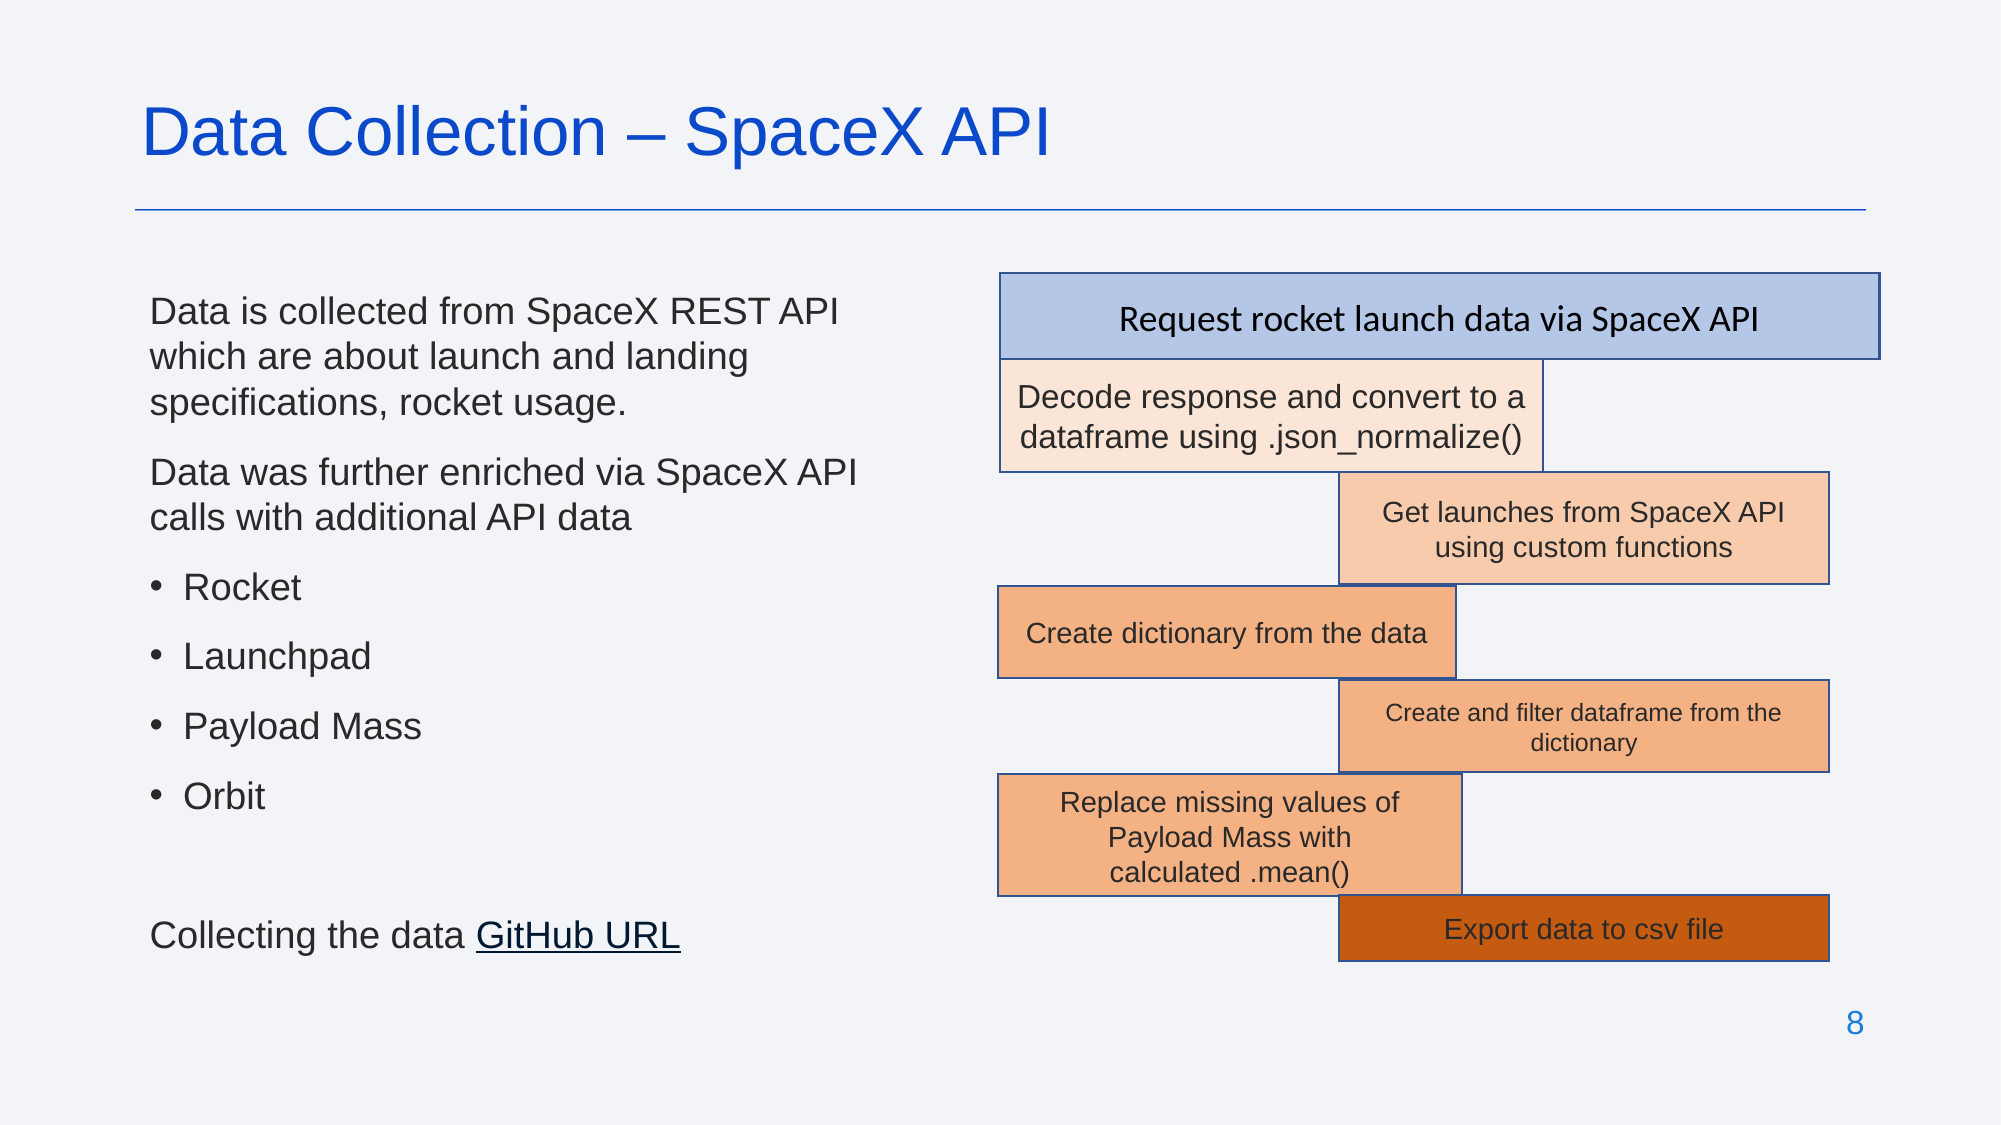

Data Collection – SpaceX API
Request rocket launch data via SpaceX API
Data is collected from SpaceX REST API which are about launch and landing specifications, rocket usage.
Data was further enriched via SpaceX API calls with additional API data
Rocket
Launchpad
Payload Mass
Orbit

Collecting the data GitHub URL

Decode response and convert to a dataframe using .json_normalize()
Get launches from SpaceX API using custom functions
Create dictionary from the data
Create and filter dataframe from the dictionary
Replace missing values of Payload Mass with calculated .mean()
Export data to csv file
8